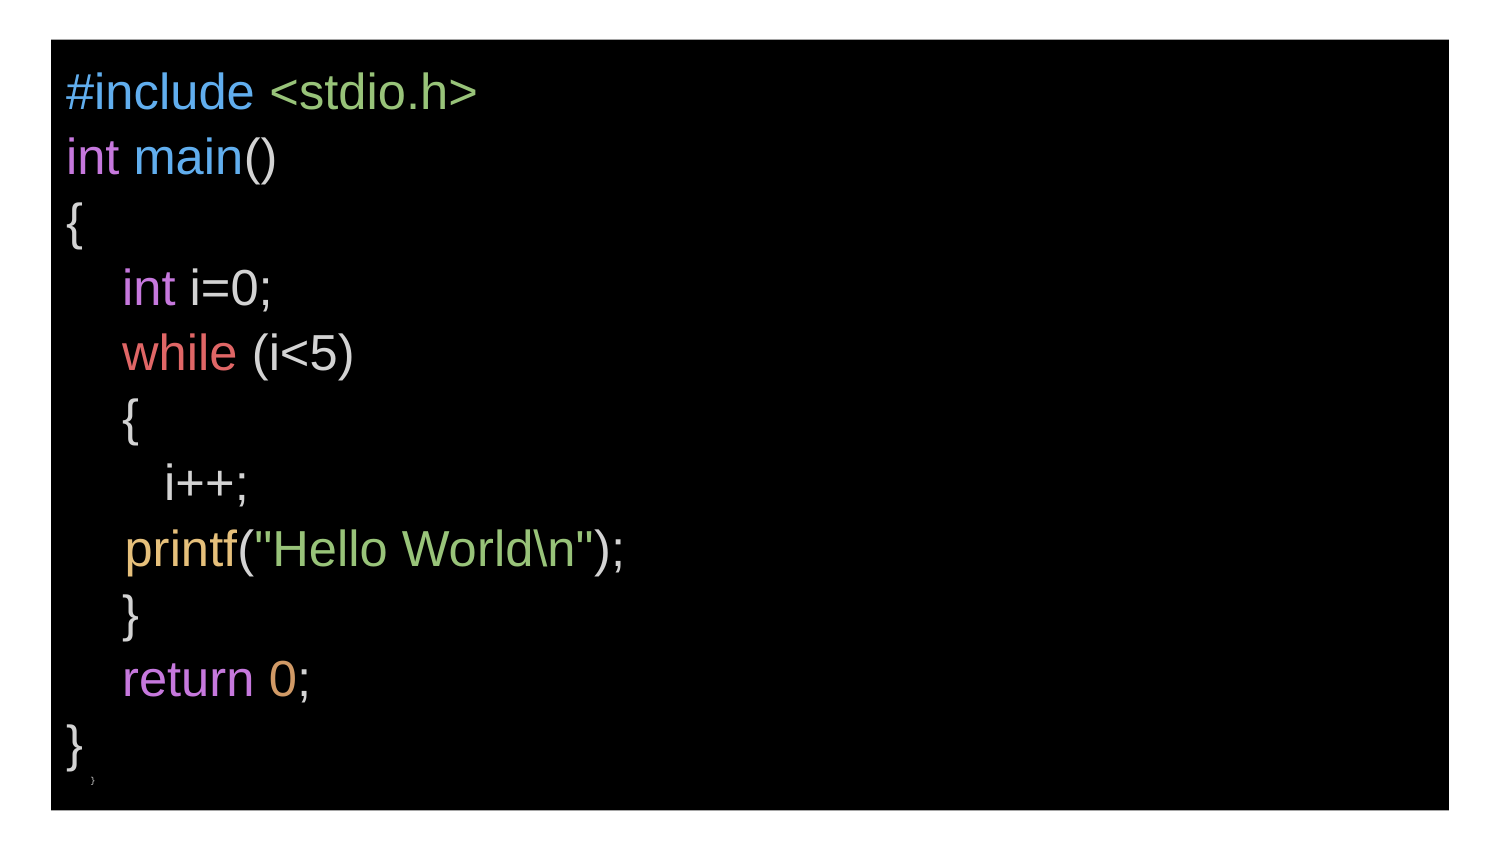

#include <stdio.h>
int main()
{
    int i=0;
    while (i<5)
    {
       i++;
    		printf("Hello World\n");
    }
    return 0;
}
}

#